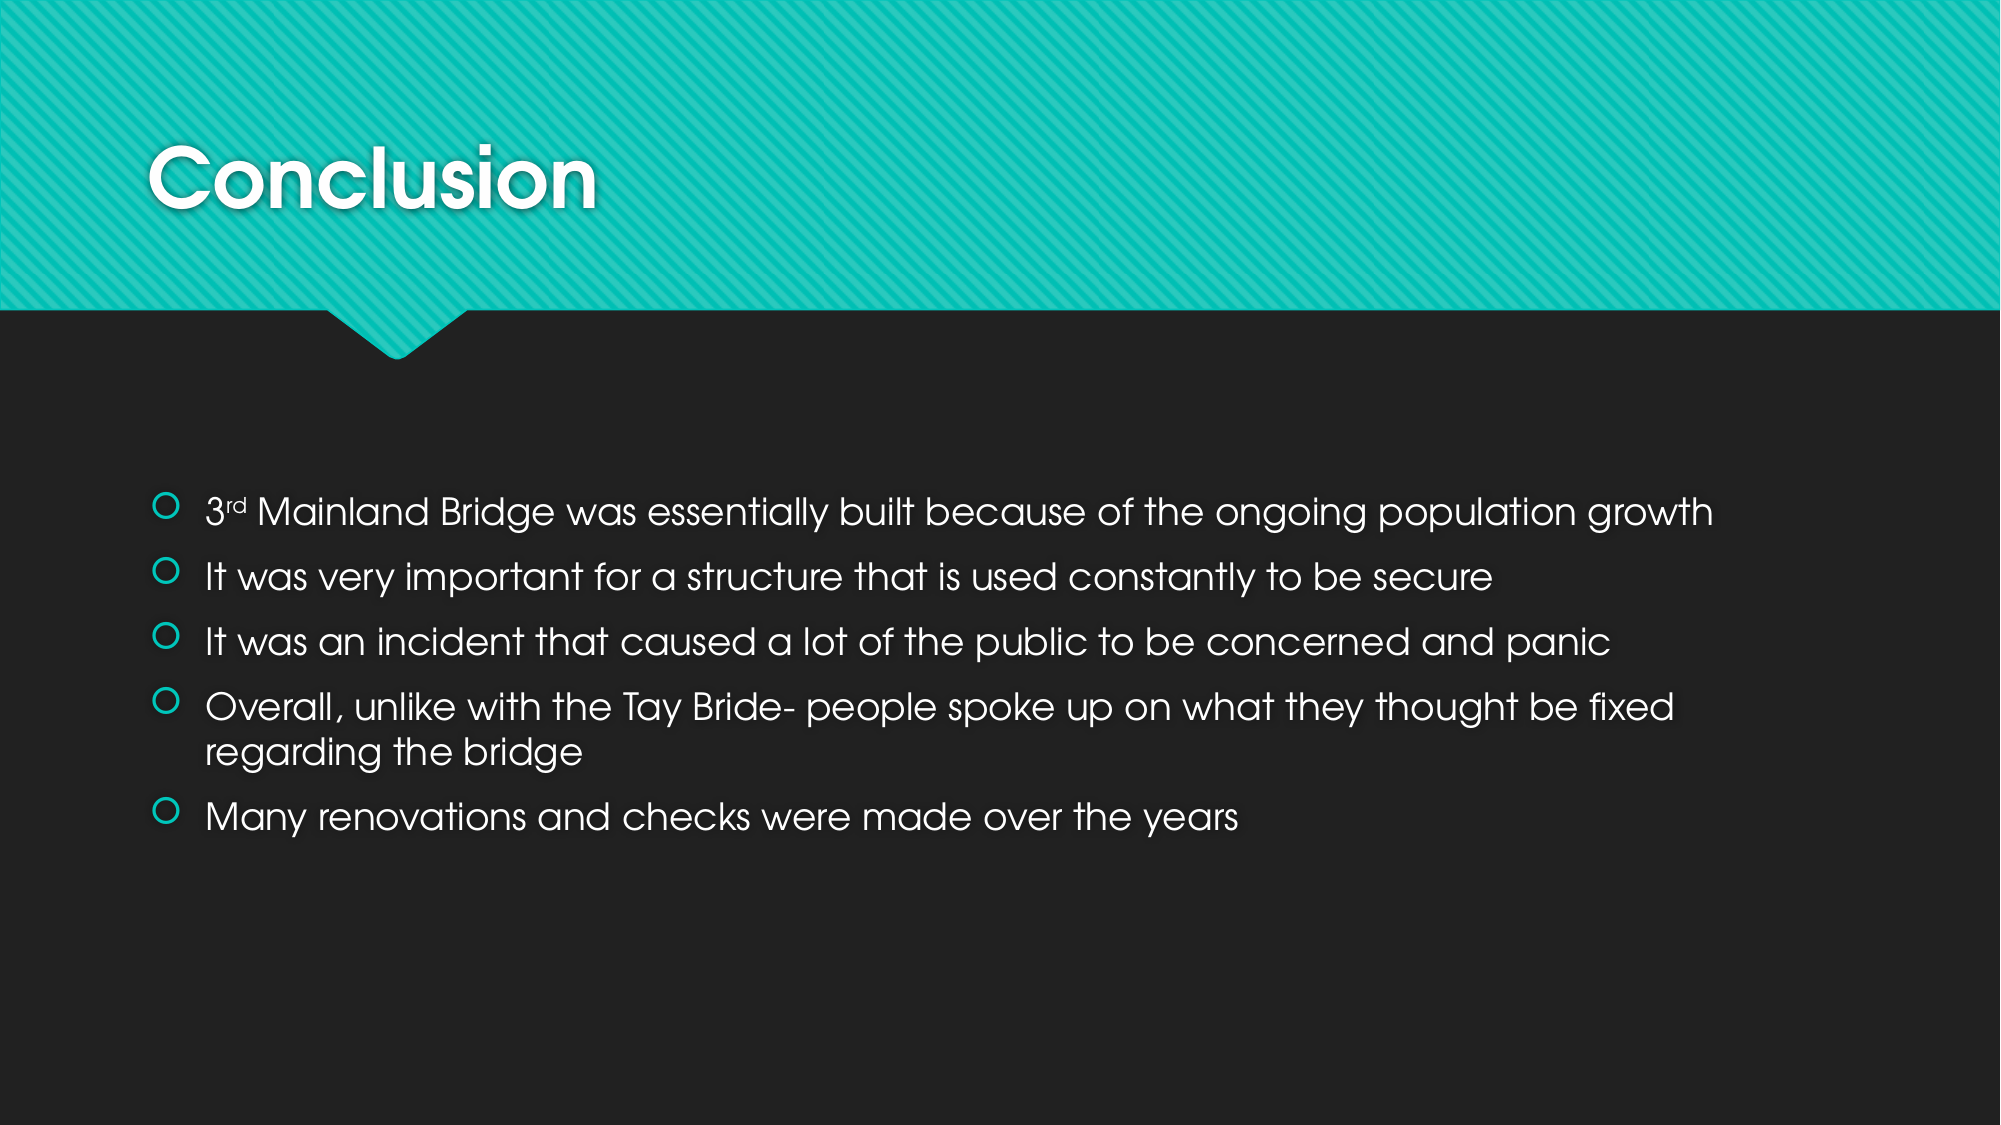

# Conclusion
3rd Mainland Bridge was essentially built because of the ongoing population growth
It was very important for a structure that is used constantly to be secure
It was an incident that caused a lot of the public to be concerned and panic
Overall, unlike with the Tay Bride- people spoke up on what they thought be fixed regarding the bridge
Many renovations and checks were made over the years